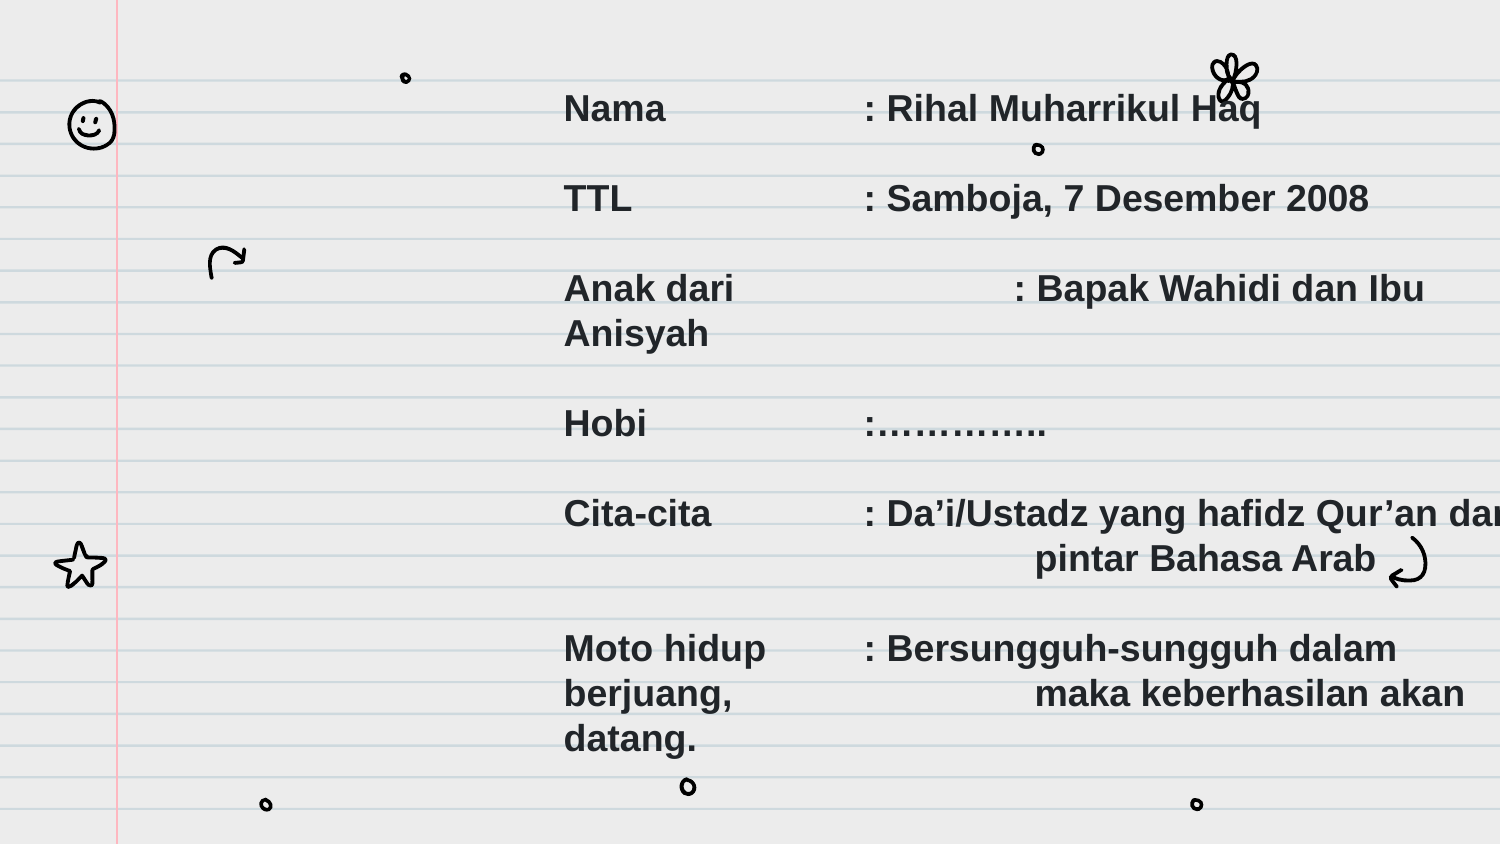

Nama		: Rihal Muharrikul Haq
TTL		: Samboja, 7 Desember 2008

Anak dari		: Bapak Wahidi dan Ibu Anisyah

Hobi		:…………..
Cita-cita		: Da’i/Ustadz yang hafidz Qur’an dan 			  pintar Bahasa Arab
Moto hidup	: Bersungguh-sungguh dalam berjuang, 		  maka keberhasilan akan datang.